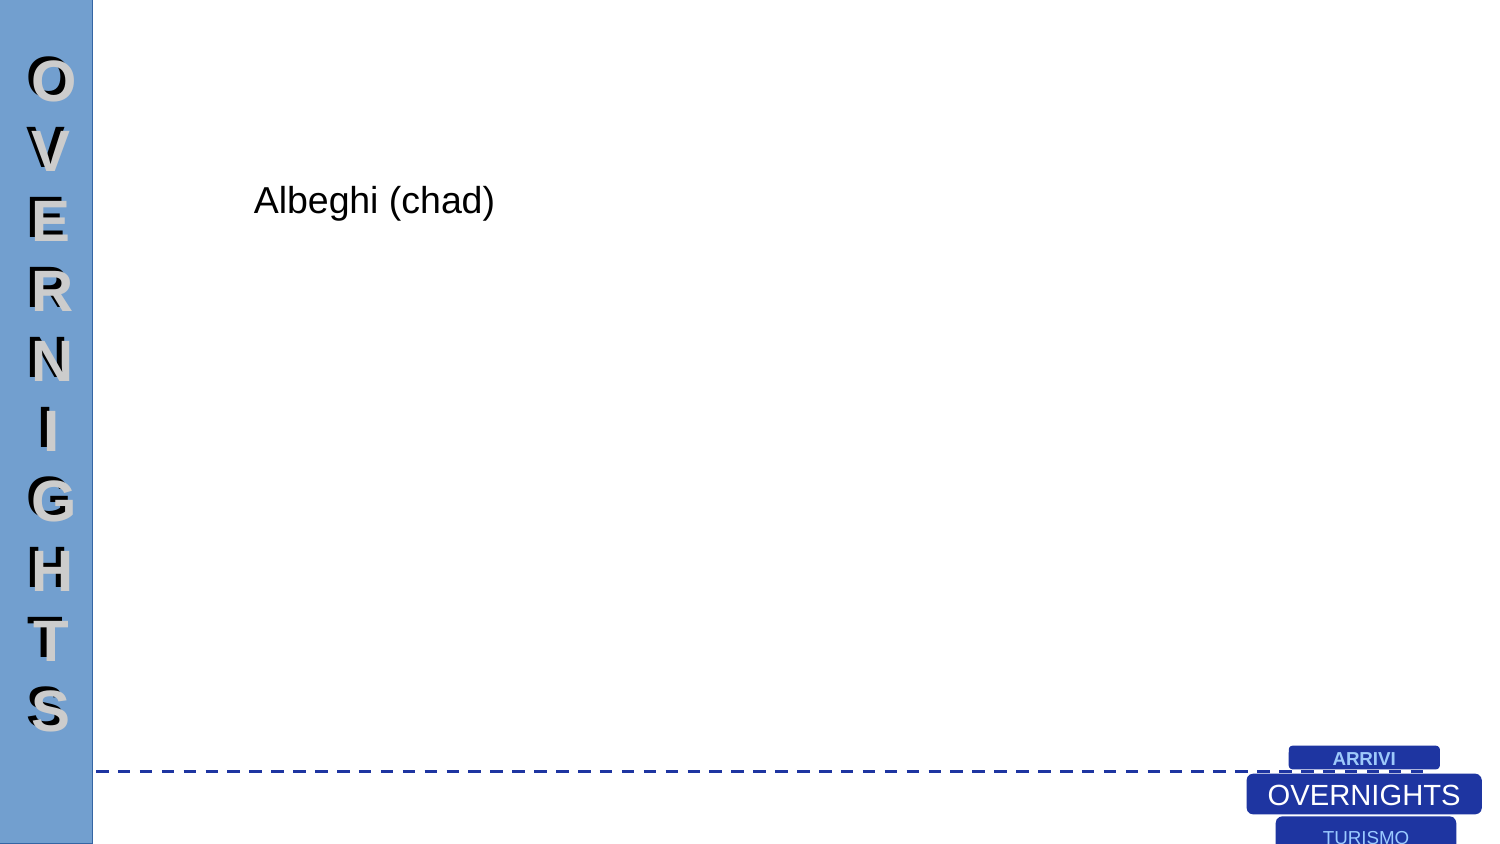

OVERNIGHTS
OVERN
IGHTS
Albeghi (chad)
ARRIVI
OVERNIGHTS
TURISMO
REGIONI
SPESA
STAGIONALITA